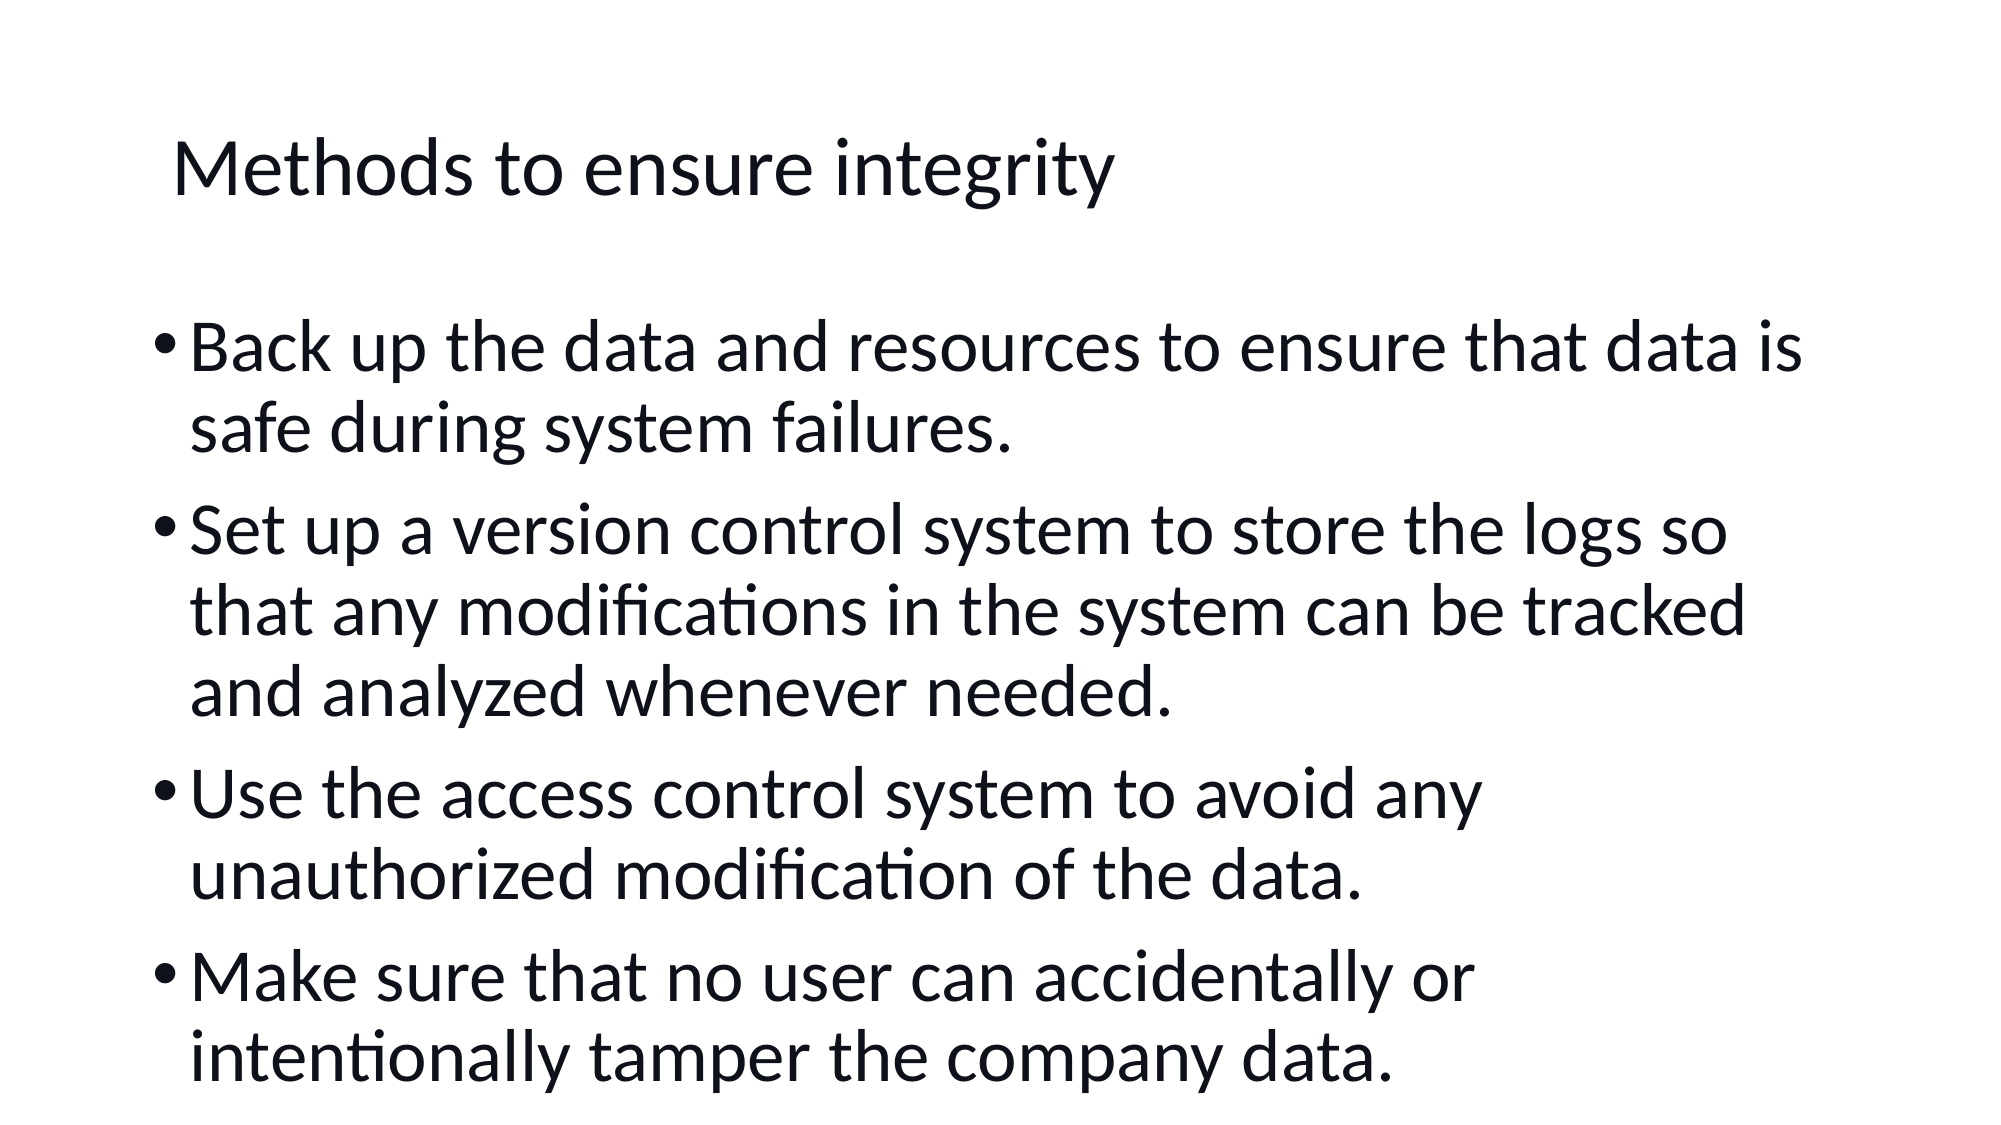

# Methods to ensure integrity
Back up the data and resources to ensure that data is safe during system failures.
Set up a version control system to store the logs so that any modifications in the system can be tracked and analyzed whenever needed.
Use the access control system to avoid any unauthorized modification of the data.
Make sure that no user can accidentally or intentionally tamper the company data.